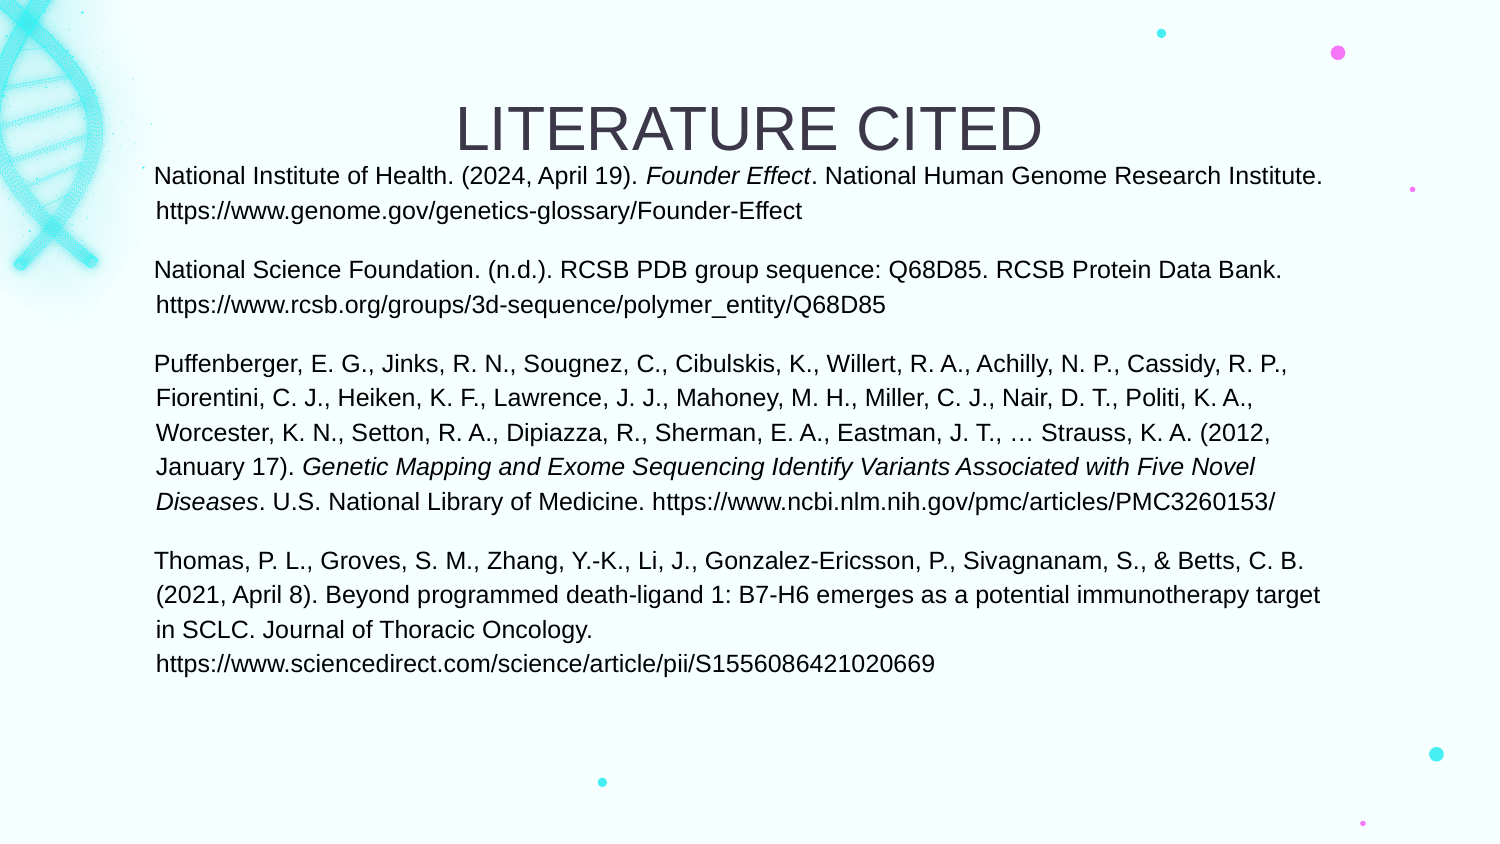

# LITERATURE CITED
National Institute of Health. (2024, April 19). Founder Effect. National Human Genome Research Institute. https://www.genome.gov/genetics-glossary/Founder-Effect
National Science Foundation. (n.d.). RCSB PDB group sequence: Q68D85. RCSB Protein Data Bank. https://www.rcsb.org/groups/3d-sequence/polymer_entity/Q68D85
Puffenberger, E. G., Jinks, R. N., Sougnez, C., Cibulskis, K., Willert, R. A., Achilly, N. P., Cassidy, R. P., Fiorentini, C. J., Heiken, K. F., Lawrence, J. J., Mahoney, M. H., Miller, C. J., Nair, D. T., Politi, K. A., Worcester, K. N., Setton, R. A., Dipiazza, R., Sherman, E. A., Eastman, J. T., … Strauss, K. A. (2012, January 17). Genetic Mapping and Exome Sequencing Identify Variants Associated with Five Novel Diseases. U.S. National Library of Medicine. https://www.ncbi.nlm.nih.gov/pmc/articles/PMC3260153/
Thomas, P. L., Groves, S. M., Zhang, Y.-K., Li, J., Gonzalez-Ericsson, P., Sivagnanam, S., & Betts, C. B. (2021, April 8). Beyond programmed death-ligand 1: B7-H6 emerges as a potential immunotherapy target in SCLC. Journal of Thoracic Oncology. https://www.sciencedirect.com/science/article/pii/S1556086421020669